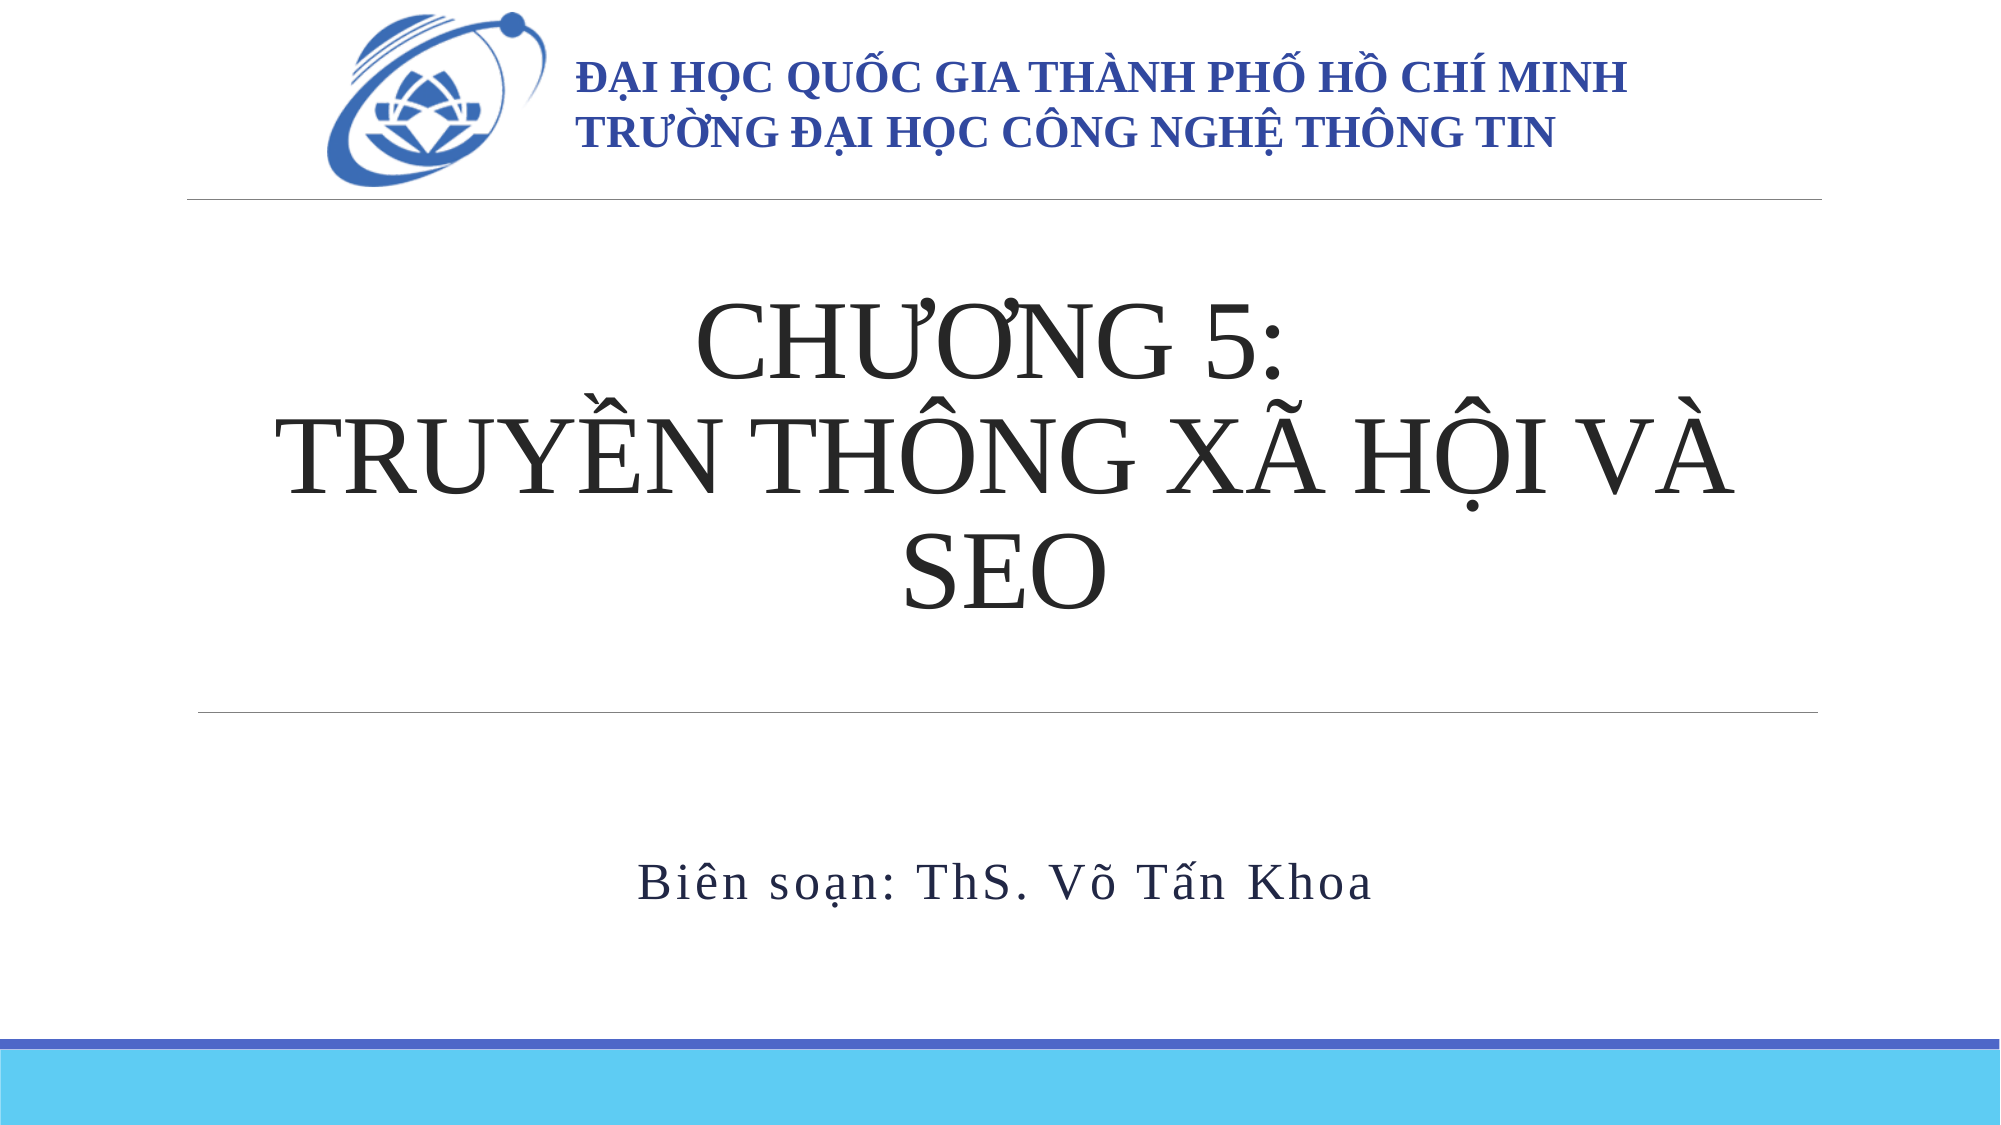

# CHƯƠNG 5: TRUYỀN THÔNG XÃ HỘI VÀ SEO
Biên soạn: ThS. Võ Tấn Khoa